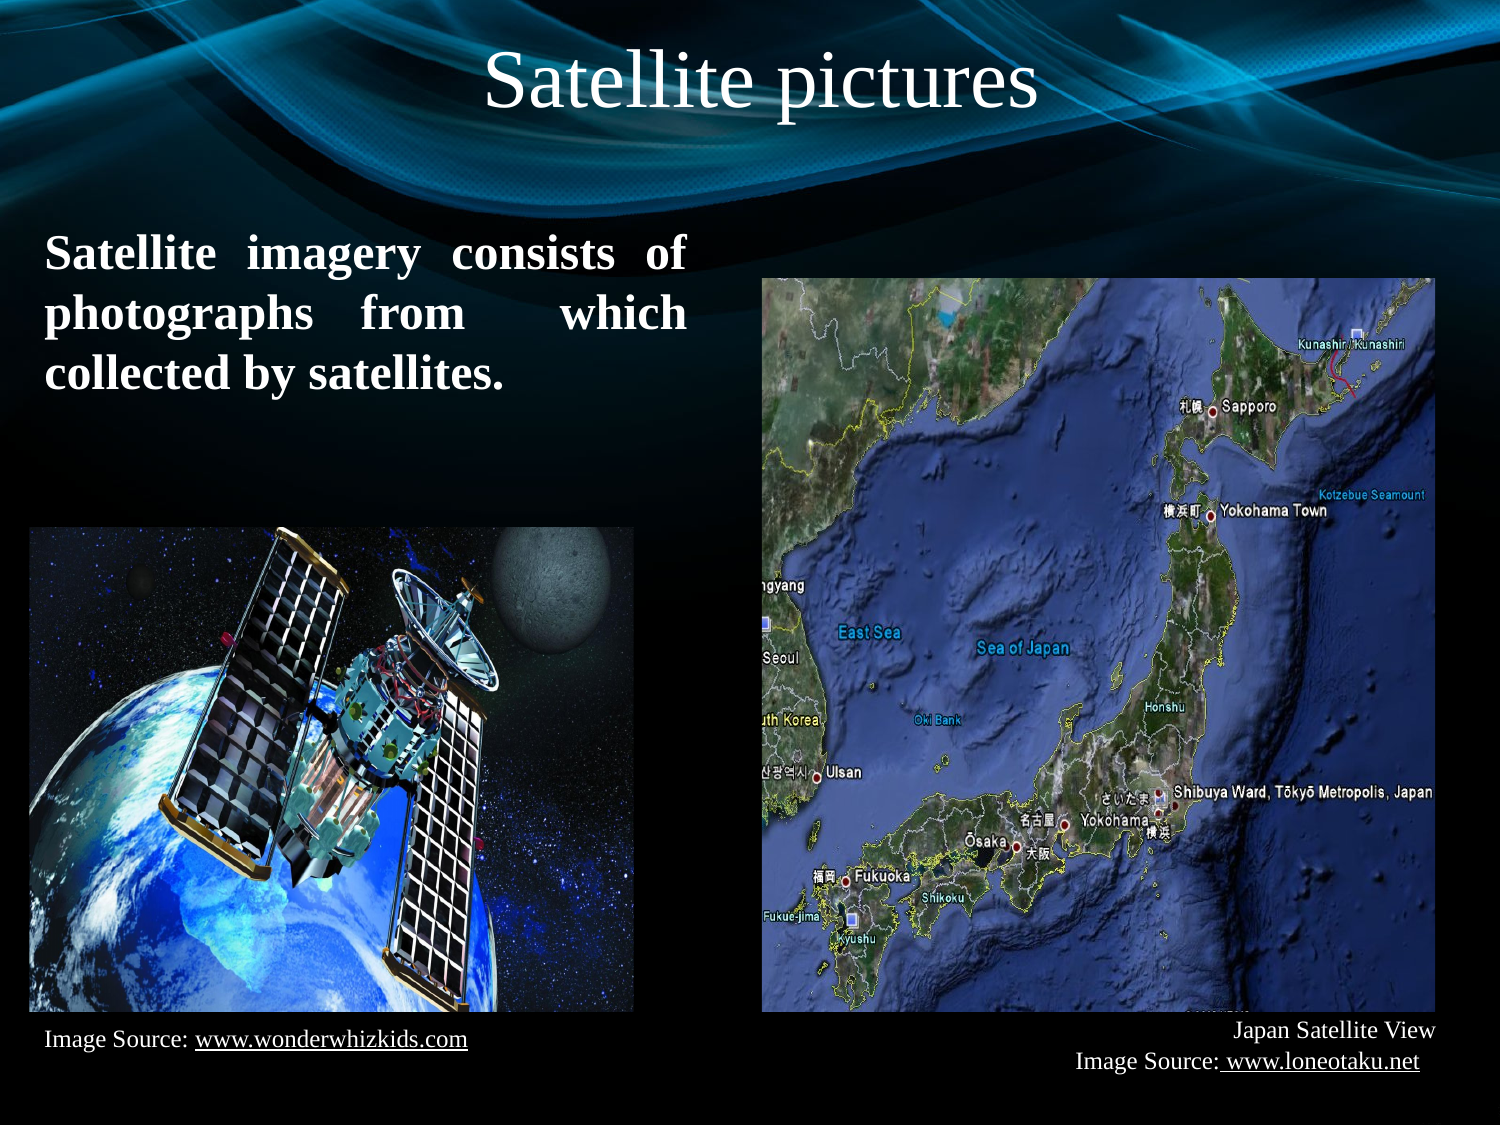

# Satellite pictures
Satellite imagery consists of photographs from  which collected by satellites.

Japan Satellite View
Image Source: www.loneotaku.net
Image Source: www.wonderwhizkids.com